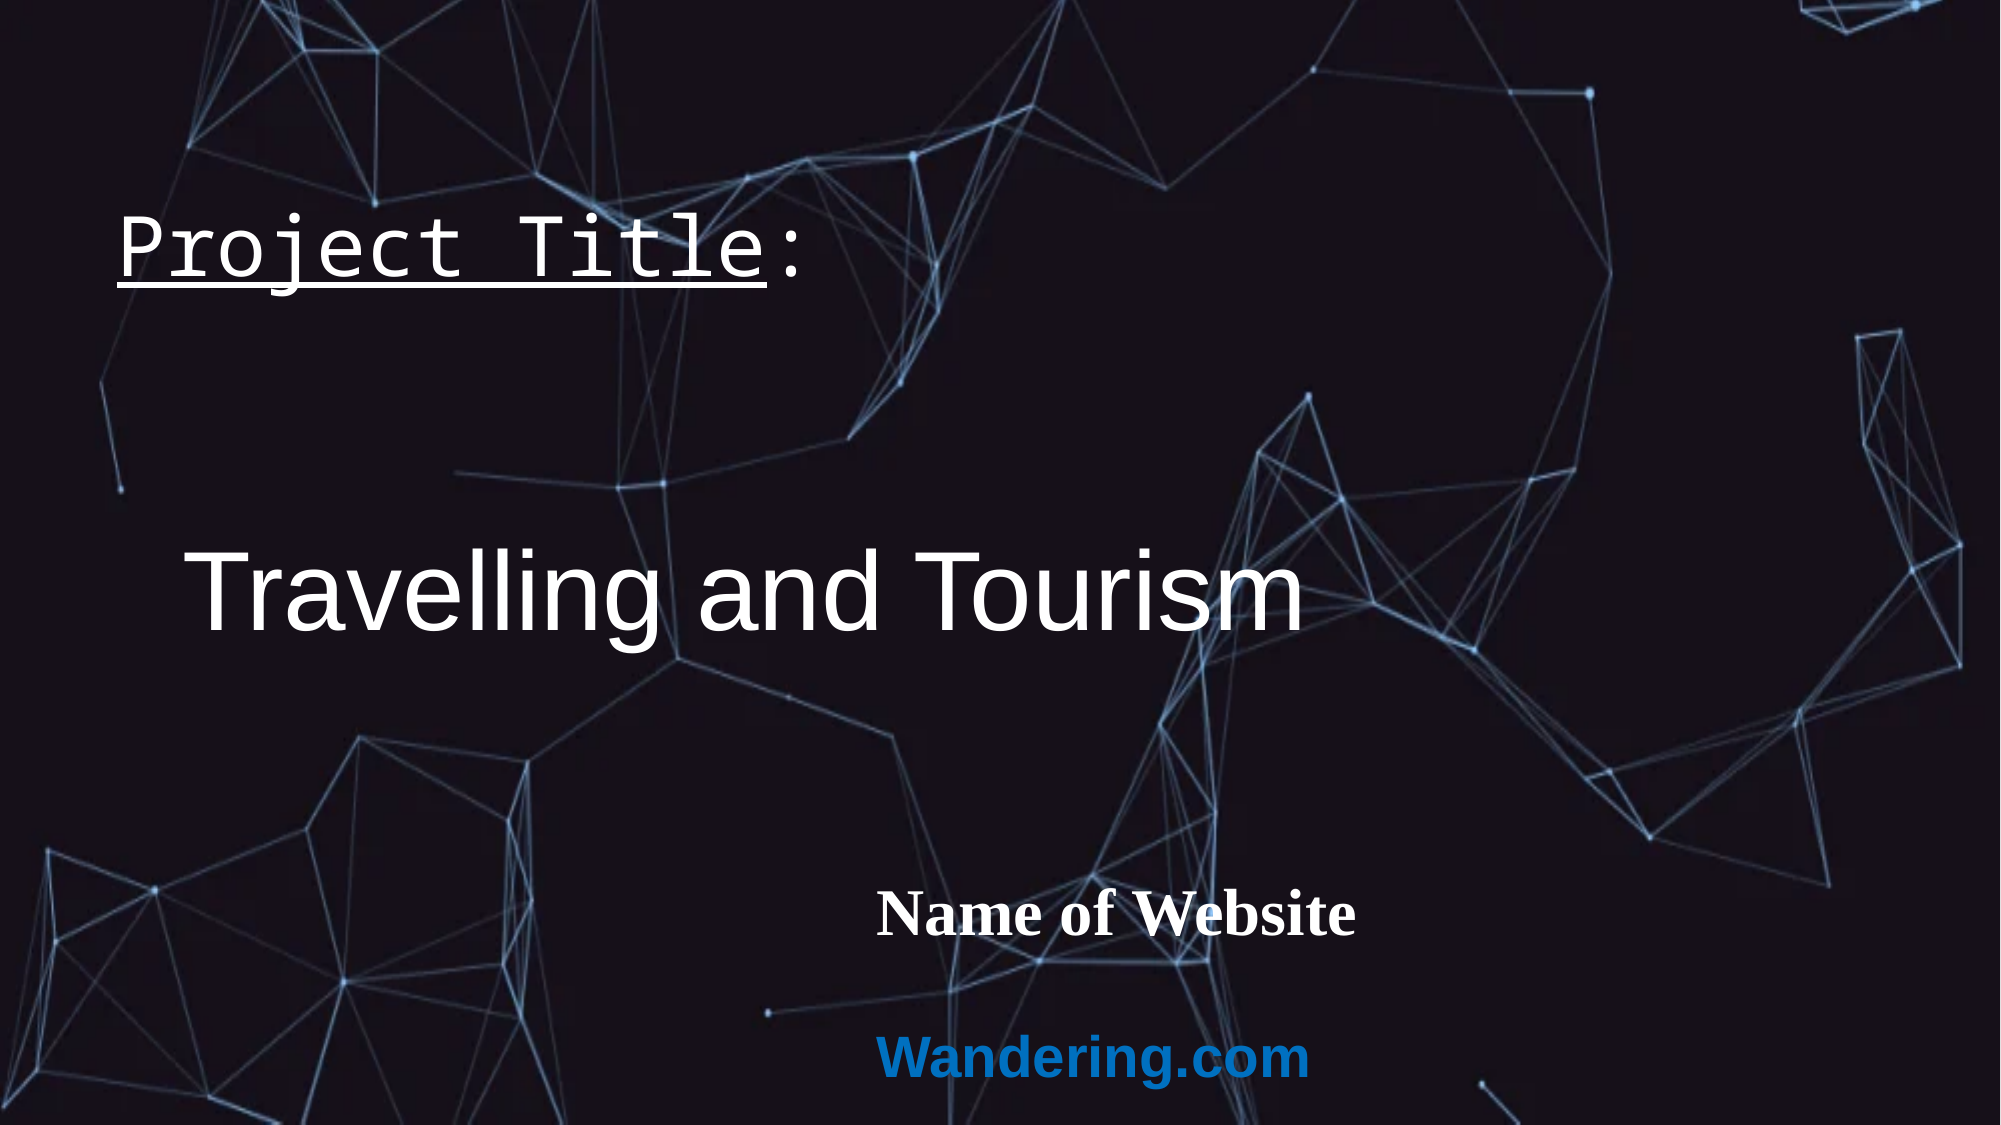

Project Title:
Travelling and Tourism
Name of Website
						Wandering.com